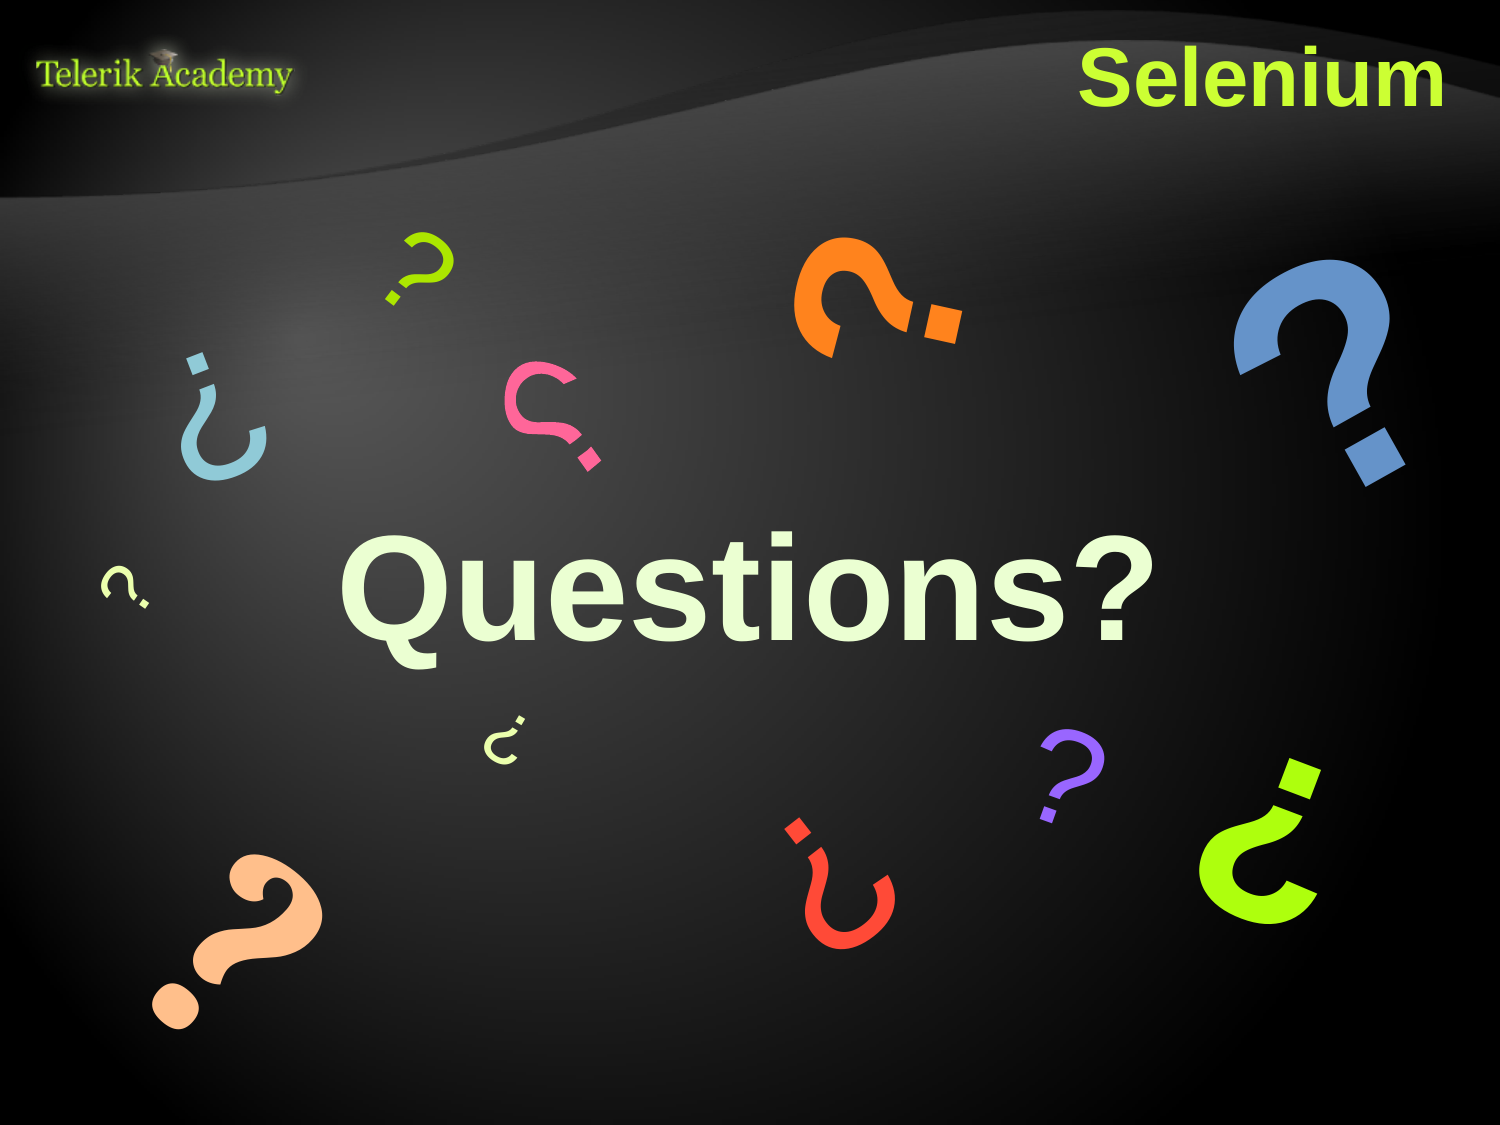

# Selenium
?
?
?
?
?
Questions?
?
?
?
?
?
?